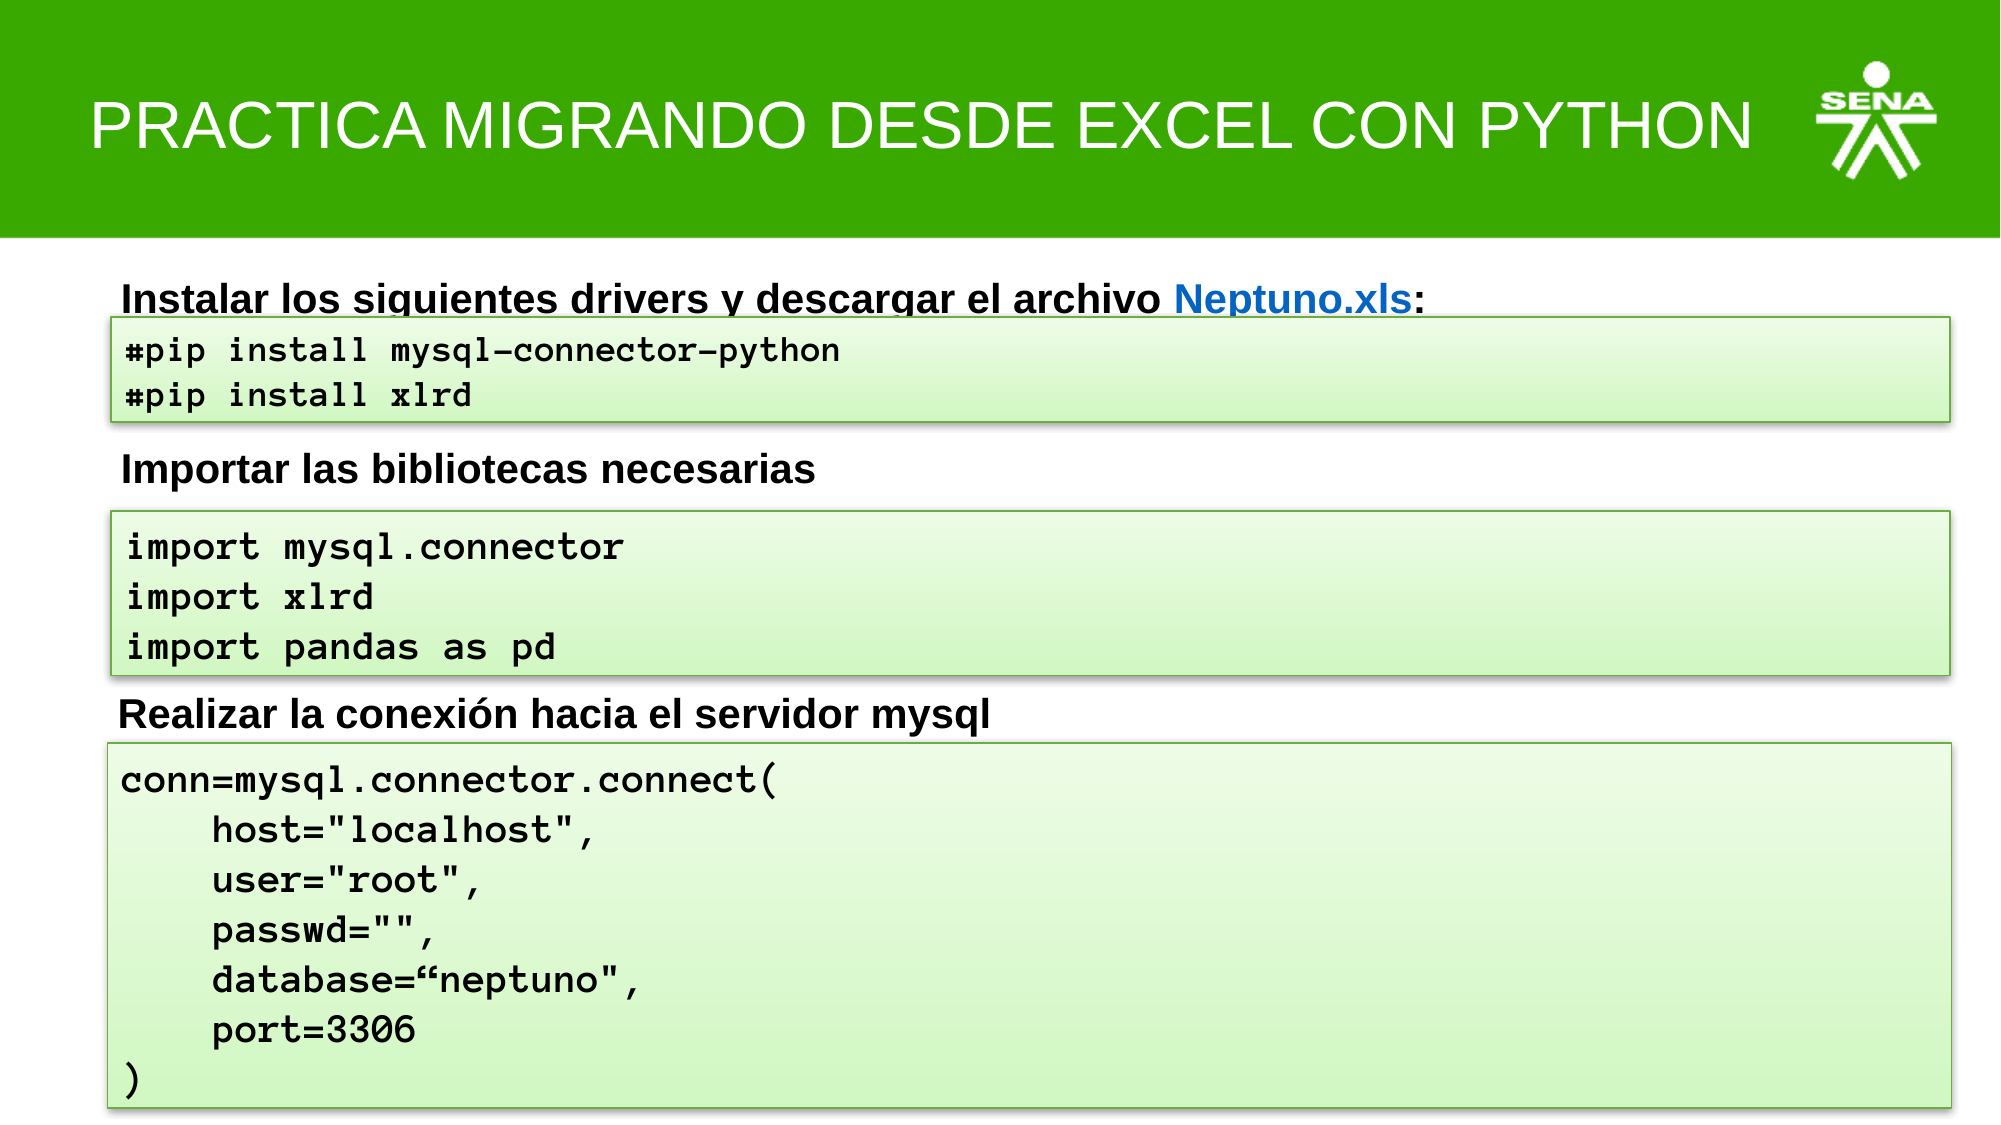

# PRACTICA MIGRANDO DESDE EXCEL CON PYTHON
Instalar los siguientes drivers y descargar el archivo Neptuno.xls:
#pip install mysql-connector-python
#pip install xlrd
Importar las bibliotecas necesarias
import mysql.connector
import xlrd
import pandas as pd
Realizar la conexión hacia el servidor mysql
conn=mysql.connector.connect(
    host="localhost",
    user="root",
    passwd="",
    database=“neptuno",
    port=3306
)